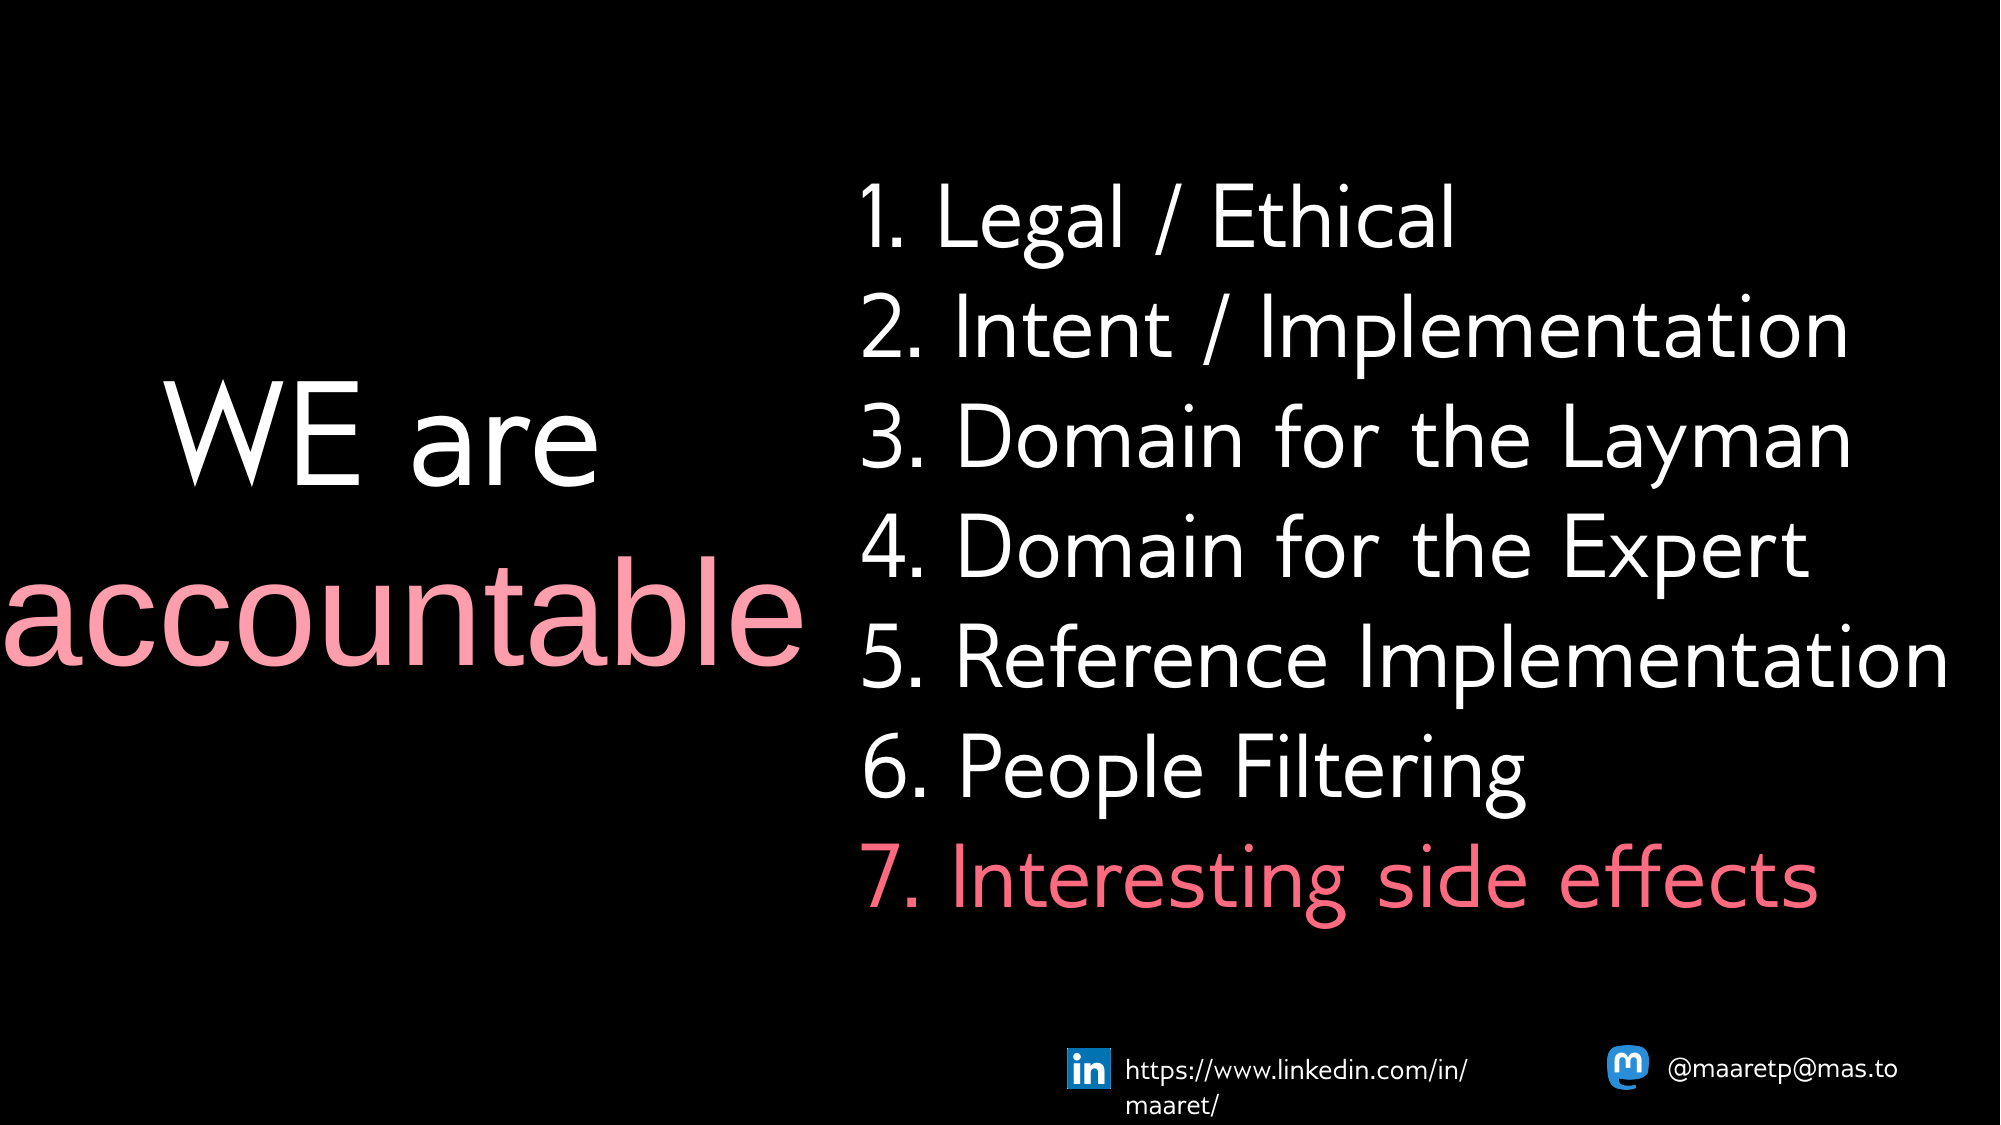

1. Legal / Ethical
2. Intent / Implementation
3. Domain for the Layman
4. Domain for the Expert
5. Reference Implementation
6. People Filtering
7. Interesting side effects
WE are
accountable